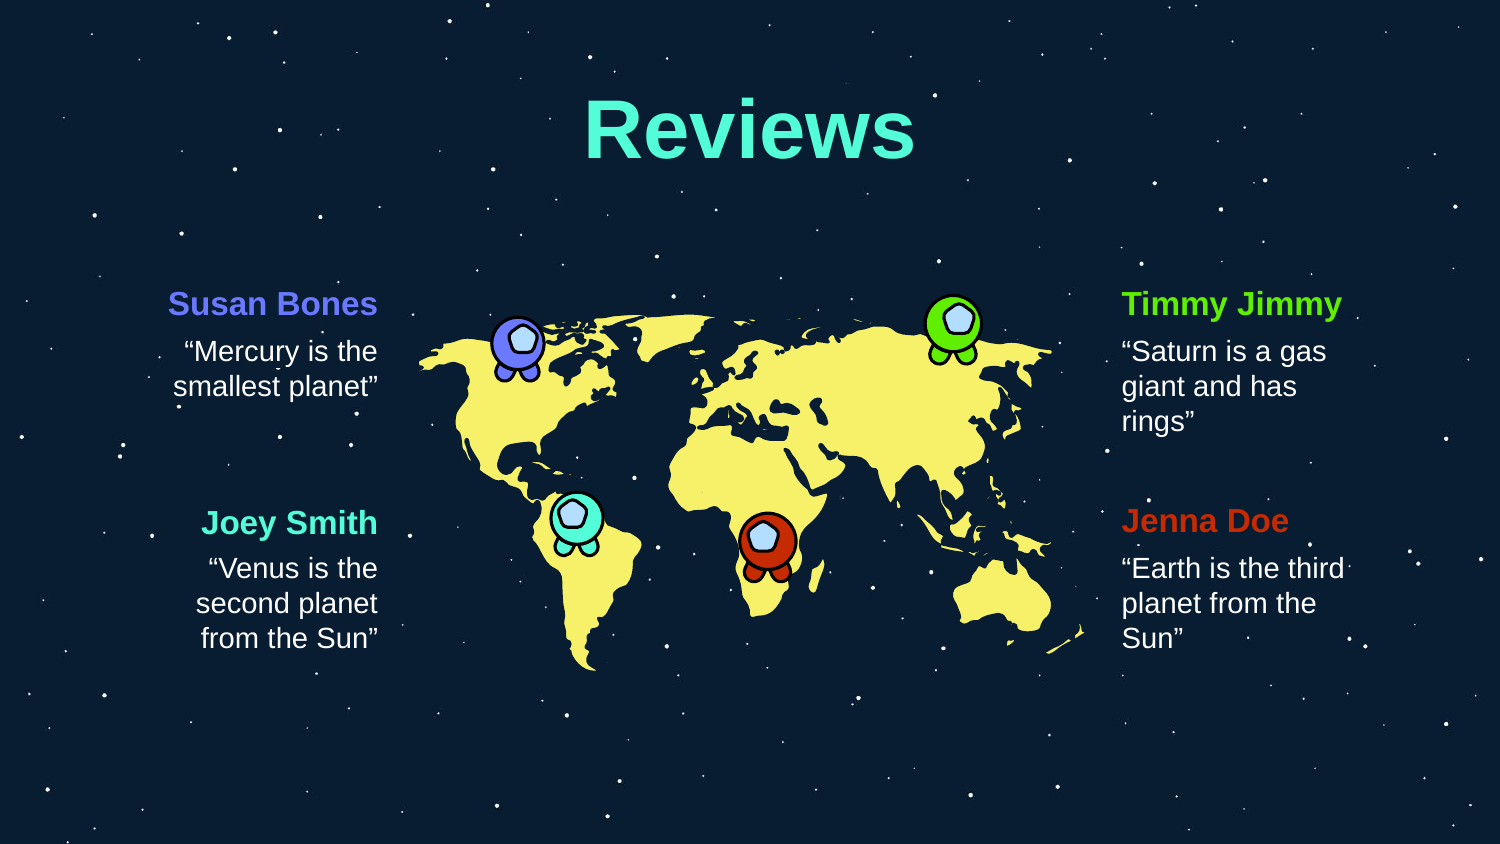

# Reviews
Timmy Jimmy
Susan Bones

“Mercury is the smallest planet”
“Saturn is a gas giant and has rings”

Jenna Doe

Joey Smith

“Venus is the second planet from the Sun”
“Earth is the third planet from the Sun”